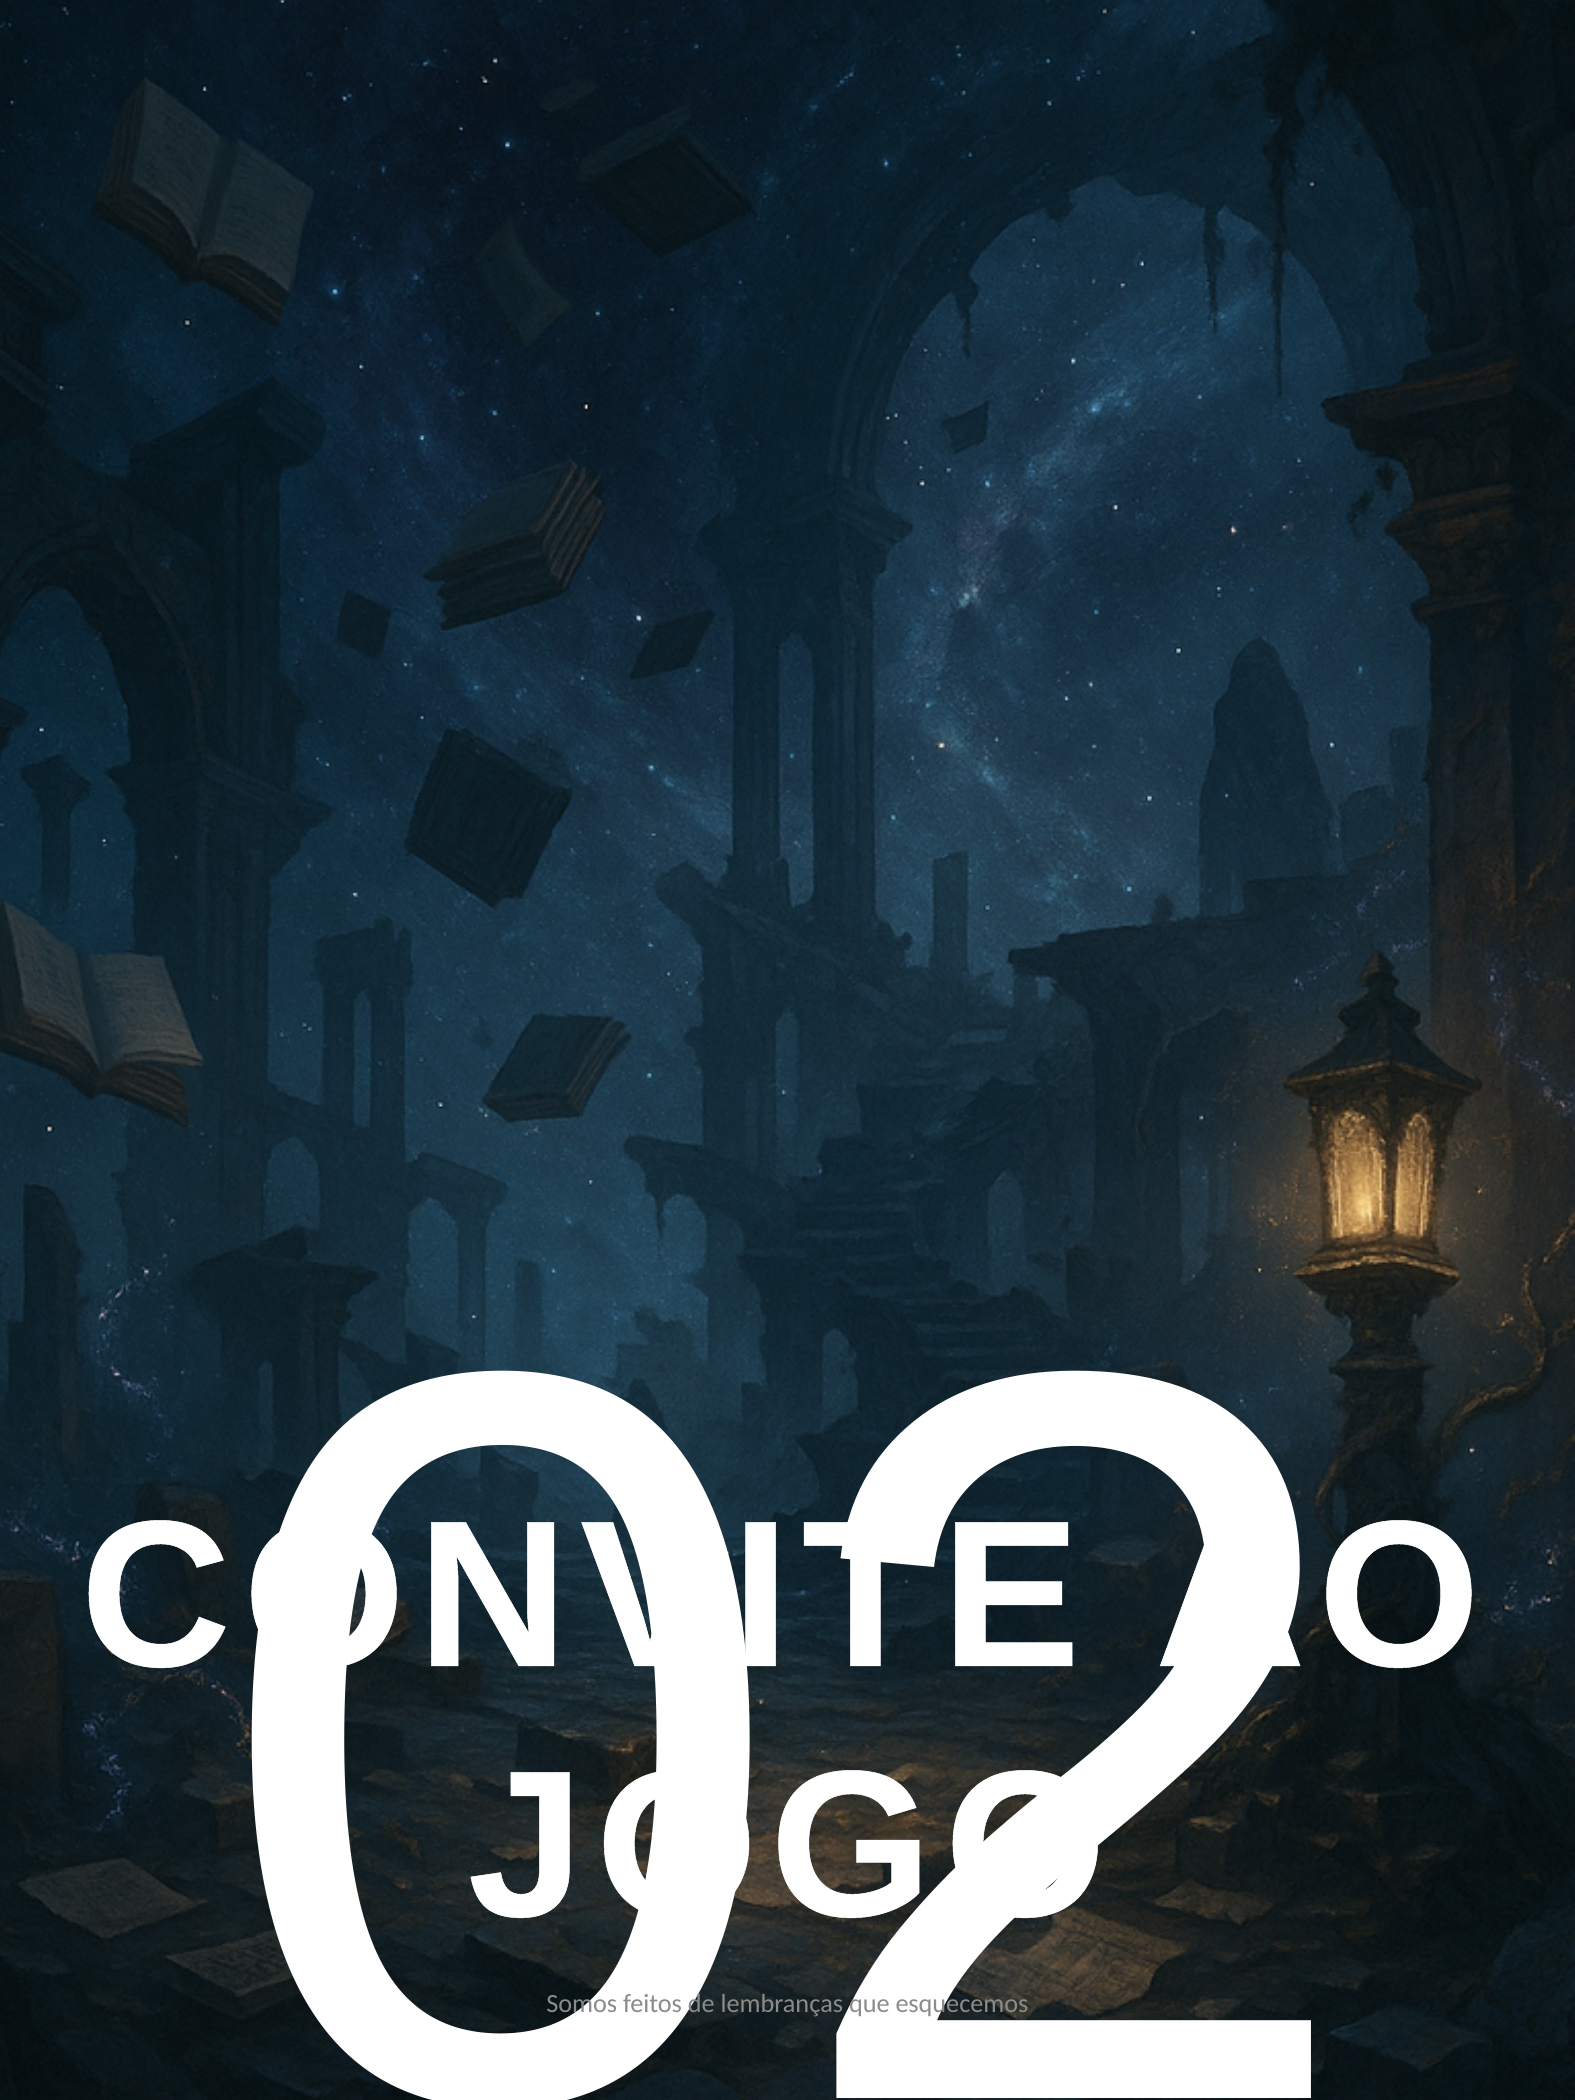

02
CONVITE AO JOGO
Somos feitos de lembranças que esquecemos
6